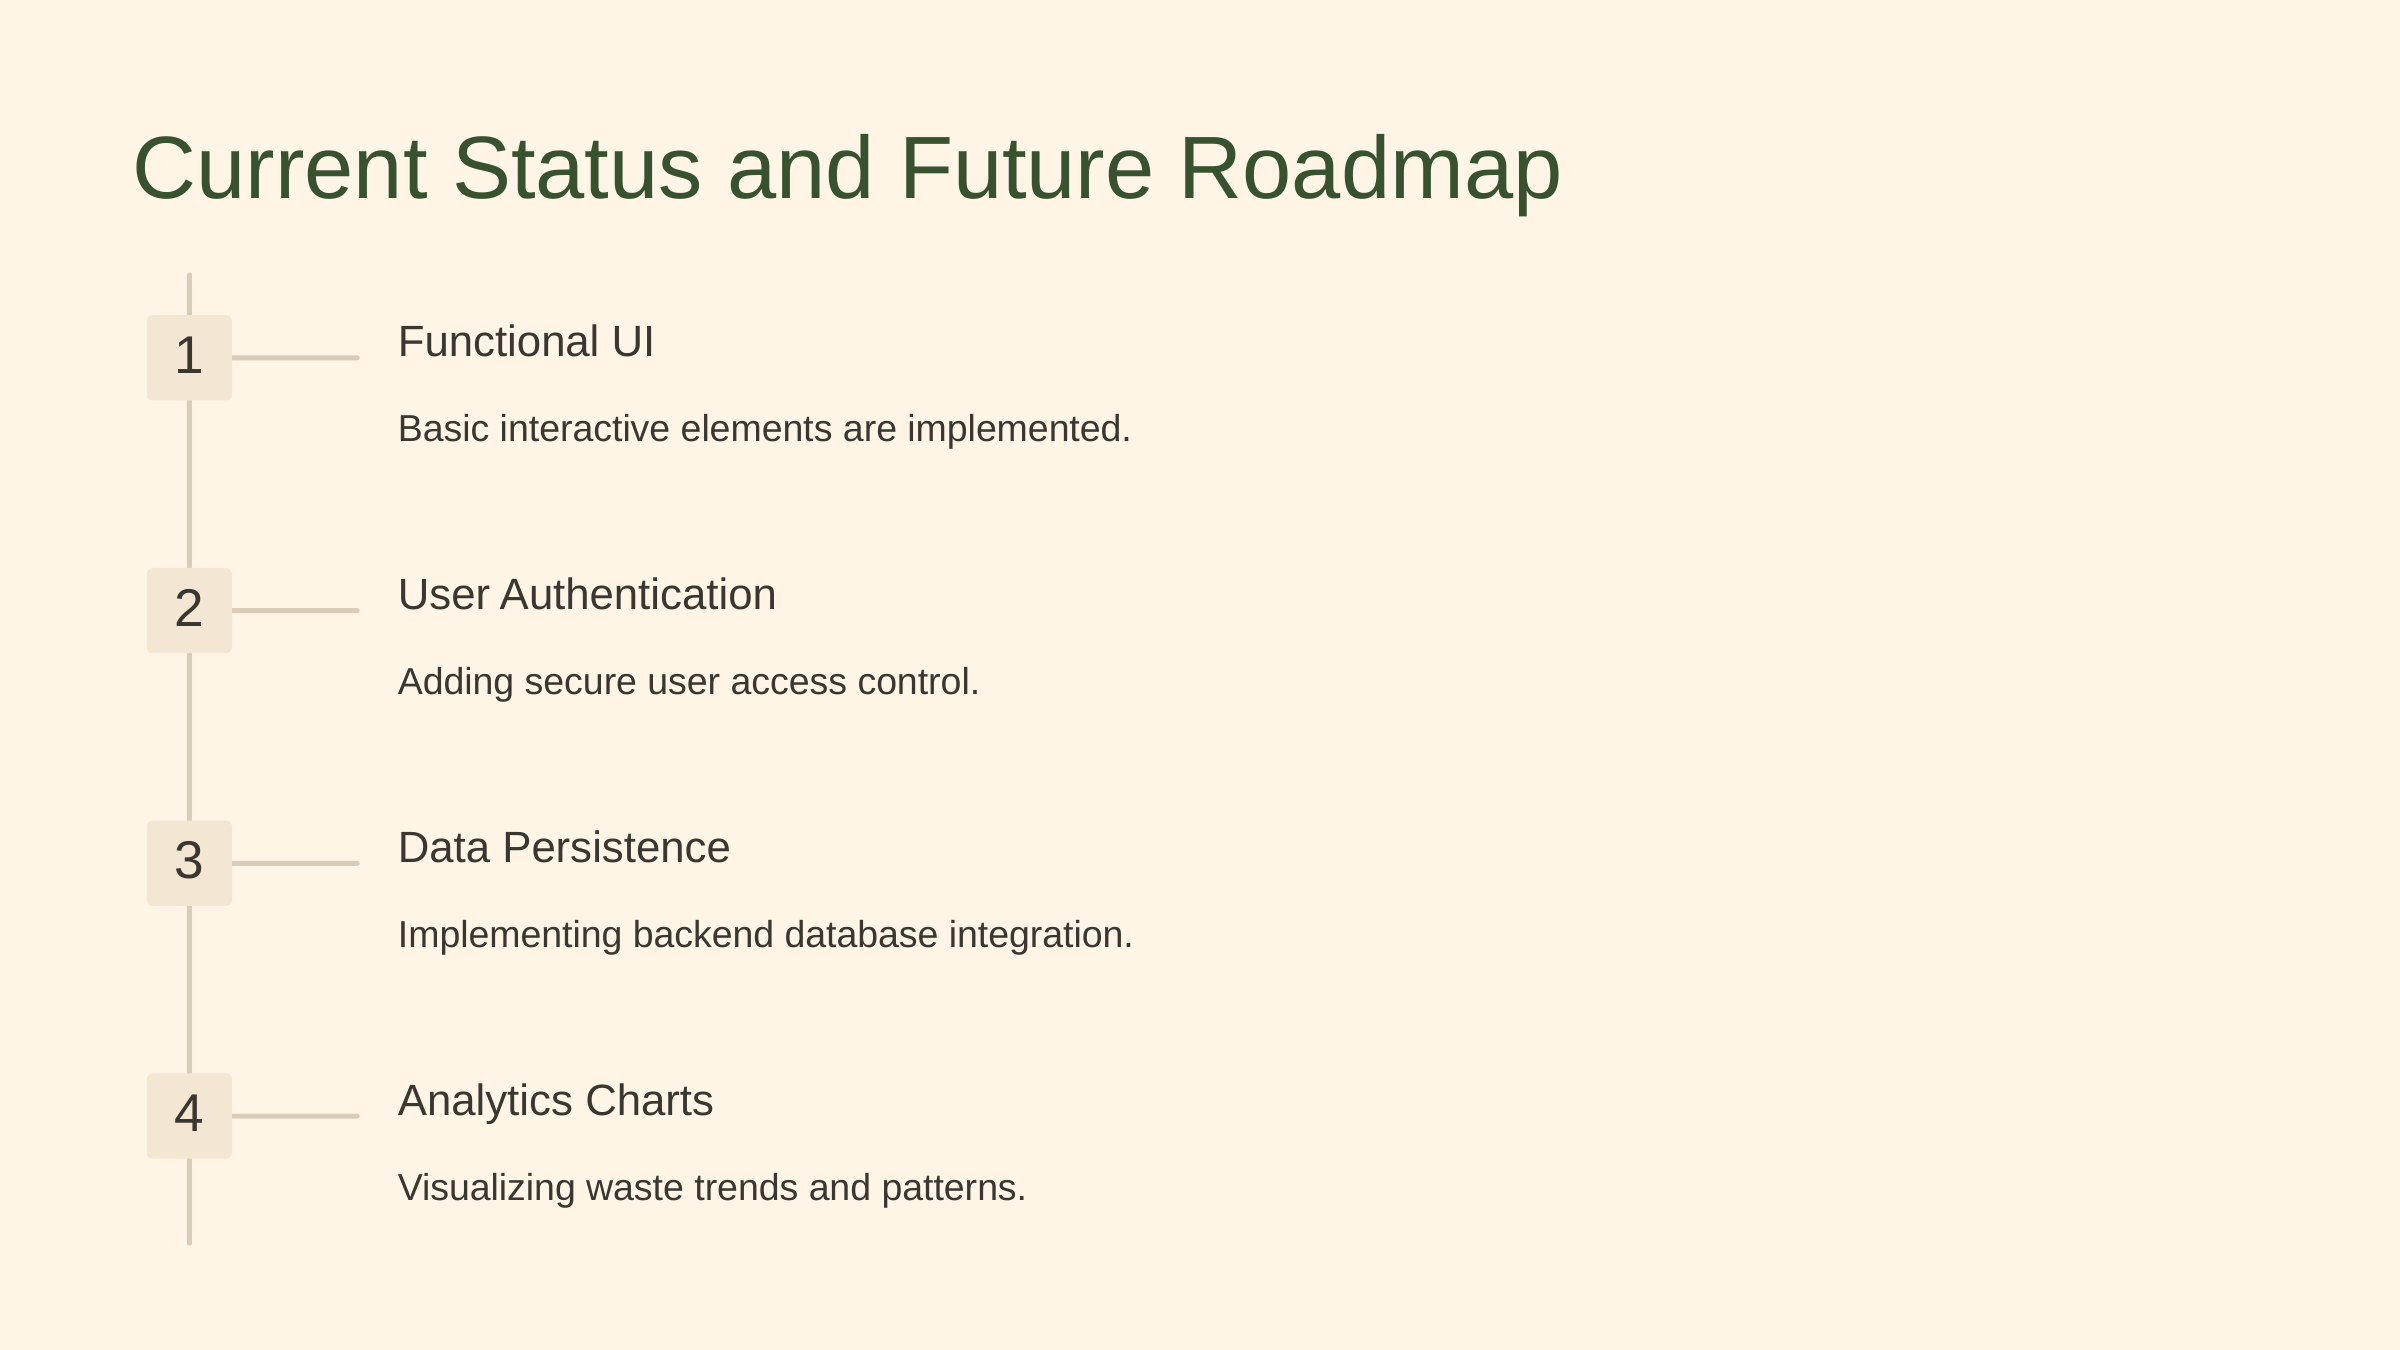

Current Status and Future Roadmap

Functional UI

1

Basic interactive elements are implemented.
User Authentication

2

Adding secure user access control.
Data Persistence

3

Implementing backend database integration.
Analytics Charts

4

Visualizing waste trends and patterns.